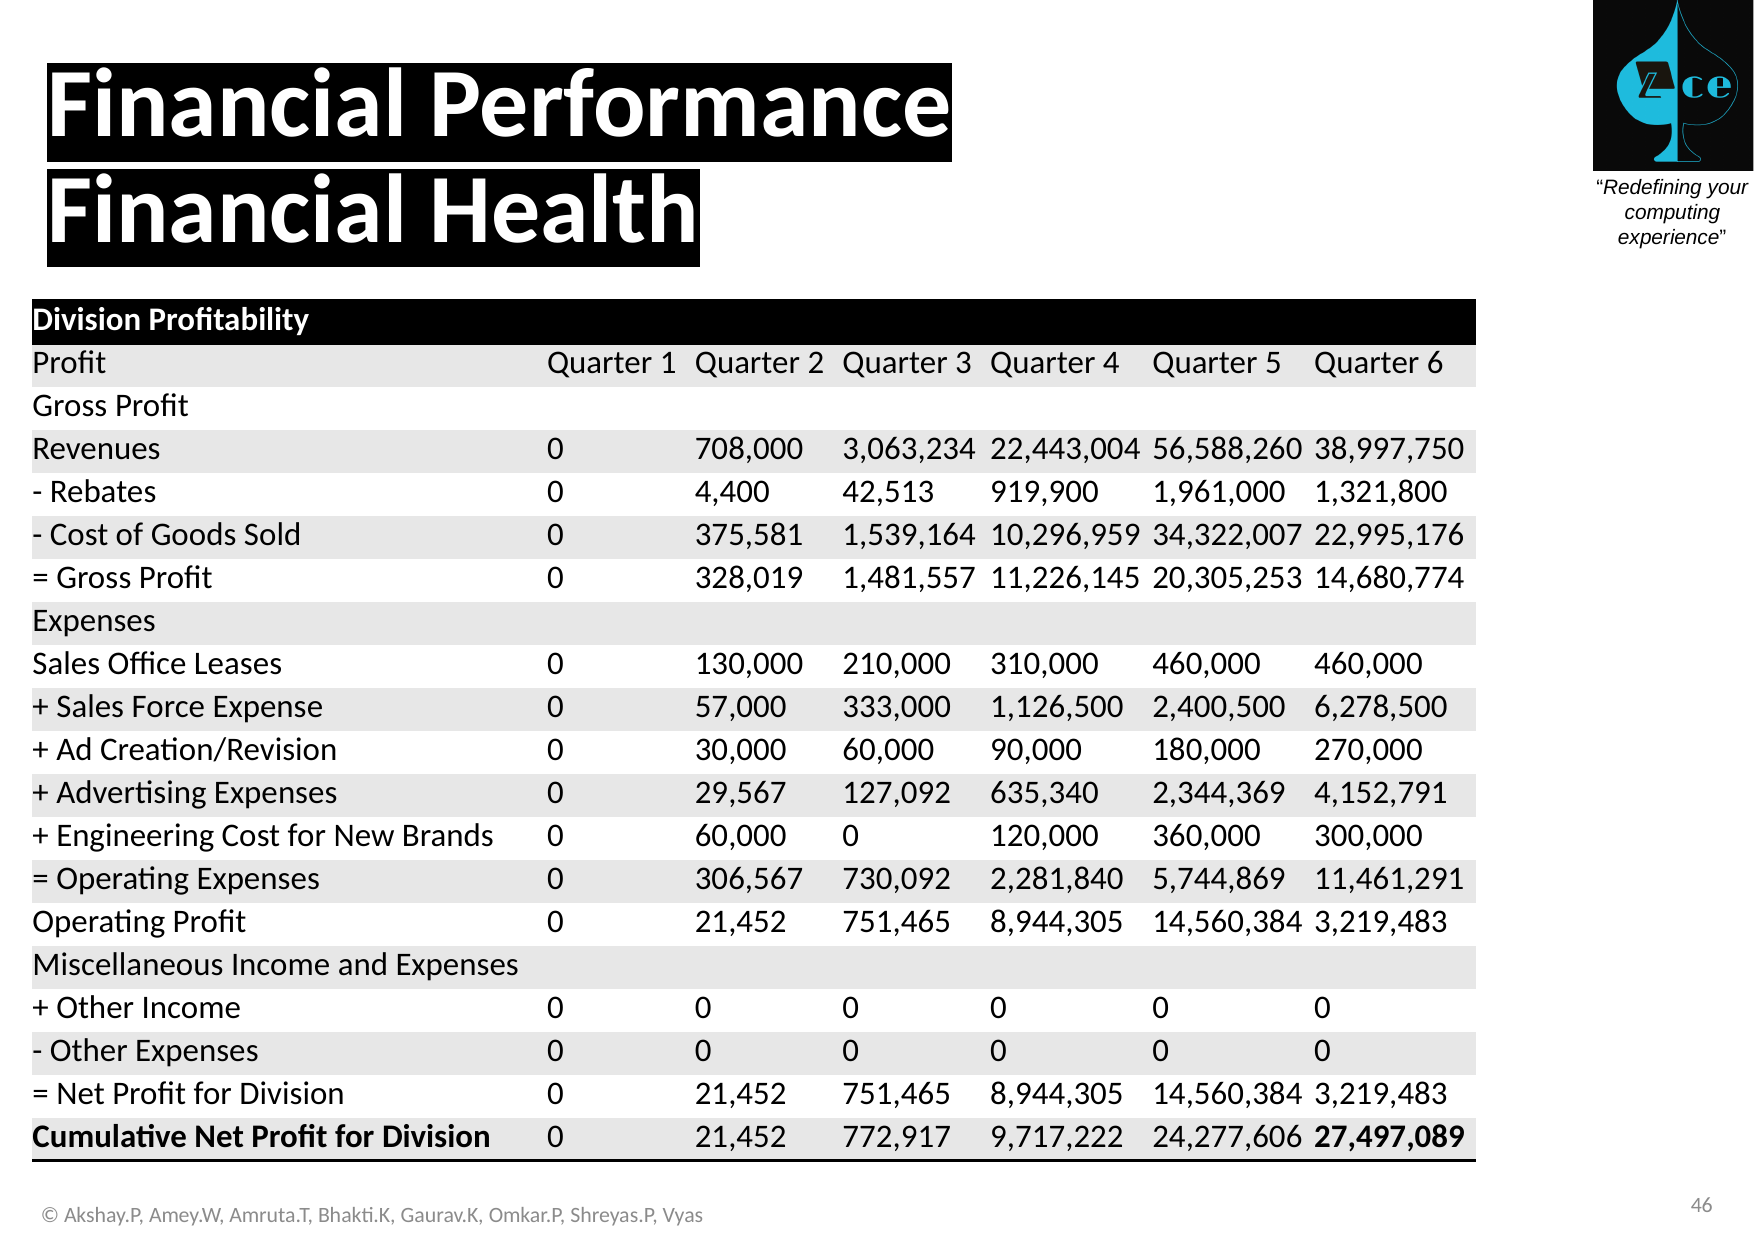

# Financial Performance Financial Health
| Division Profitability |  |  |  |  |  |  |
| --- | --- | --- | --- | --- | --- | --- |
| Profit | Quarter 1 | Quarter 2 | Quarter 3 | Quarter 4 | Quarter 5 | Quarter 6 |
| Gross Profit |  |  |  |  |  |  |
| Revenues | 0 | 708,000 | 3,063,234 | 22,443,004 | 56,588,260 | 38,997,750 |
| - Rebates | 0 | 4,400 | 42,513 | 919,900 | 1,961,000 | 1,321,800 |
| - Cost of Goods Sold | 0 | 375,581 | 1,539,164 | 10,296,959 | 34,322,007 | 22,995,176 |
| = Gross Profit | 0 | 328,019 | 1,481,557 | 11,226,145 | 20,305,253 | 14,680,774 |
| Expenses |  |  |  |  |  |  |
| Sales Office Leases | 0 | 130,000 | 210,000 | 310,000 | 460,000 | 460,000 |
| + Sales Force Expense | 0 | 57,000 | 333,000 | 1,126,500 | 2,400,500 | 6,278,500 |
| + Ad Creation/Revision | 0 | 30,000 | 60,000 | 90,000 | 180,000 | 270,000 |
| + Advertising Expenses | 0 | 29,567 | 127,092 | 635,340 | 2,344,369 | 4,152,791 |
| + Engineering Cost for New Brands | 0 | 60,000 | 0 | 120,000 | 360,000 | 300,000 |
| = Operating Expenses | 0 | 306,567 | 730,092 | 2,281,840 | 5,744,869 | 11,461,291 |
| Operating Profit | 0 | 21,452 | 751,465 | 8,944,305 | 14,560,384 | 3,219,483 |
| Miscellaneous Income and Expenses |  |  |  |  |  |  |
| + Other Income | 0 | 0 | 0 | 0 | 0 | 0 |
| - Other Expenses | 0 | 0 | 0 | 0 | 0 | 0 |
| = Net Profit for Division | 0 | 21,452 | 751,465 | 8,944,305 | 14,560,384 | 3,219,483 |
| Cumulative Net Profit for Division | 0 | 21,452 | 772,917 | 9,717,222 | 24,277,606 | 27,497,089 |
46
© Akshay.P, Amey.W, Amruta.T, Bhakti.K, Gaurav.K, Omkar.P, Shreyas.P, Vyas